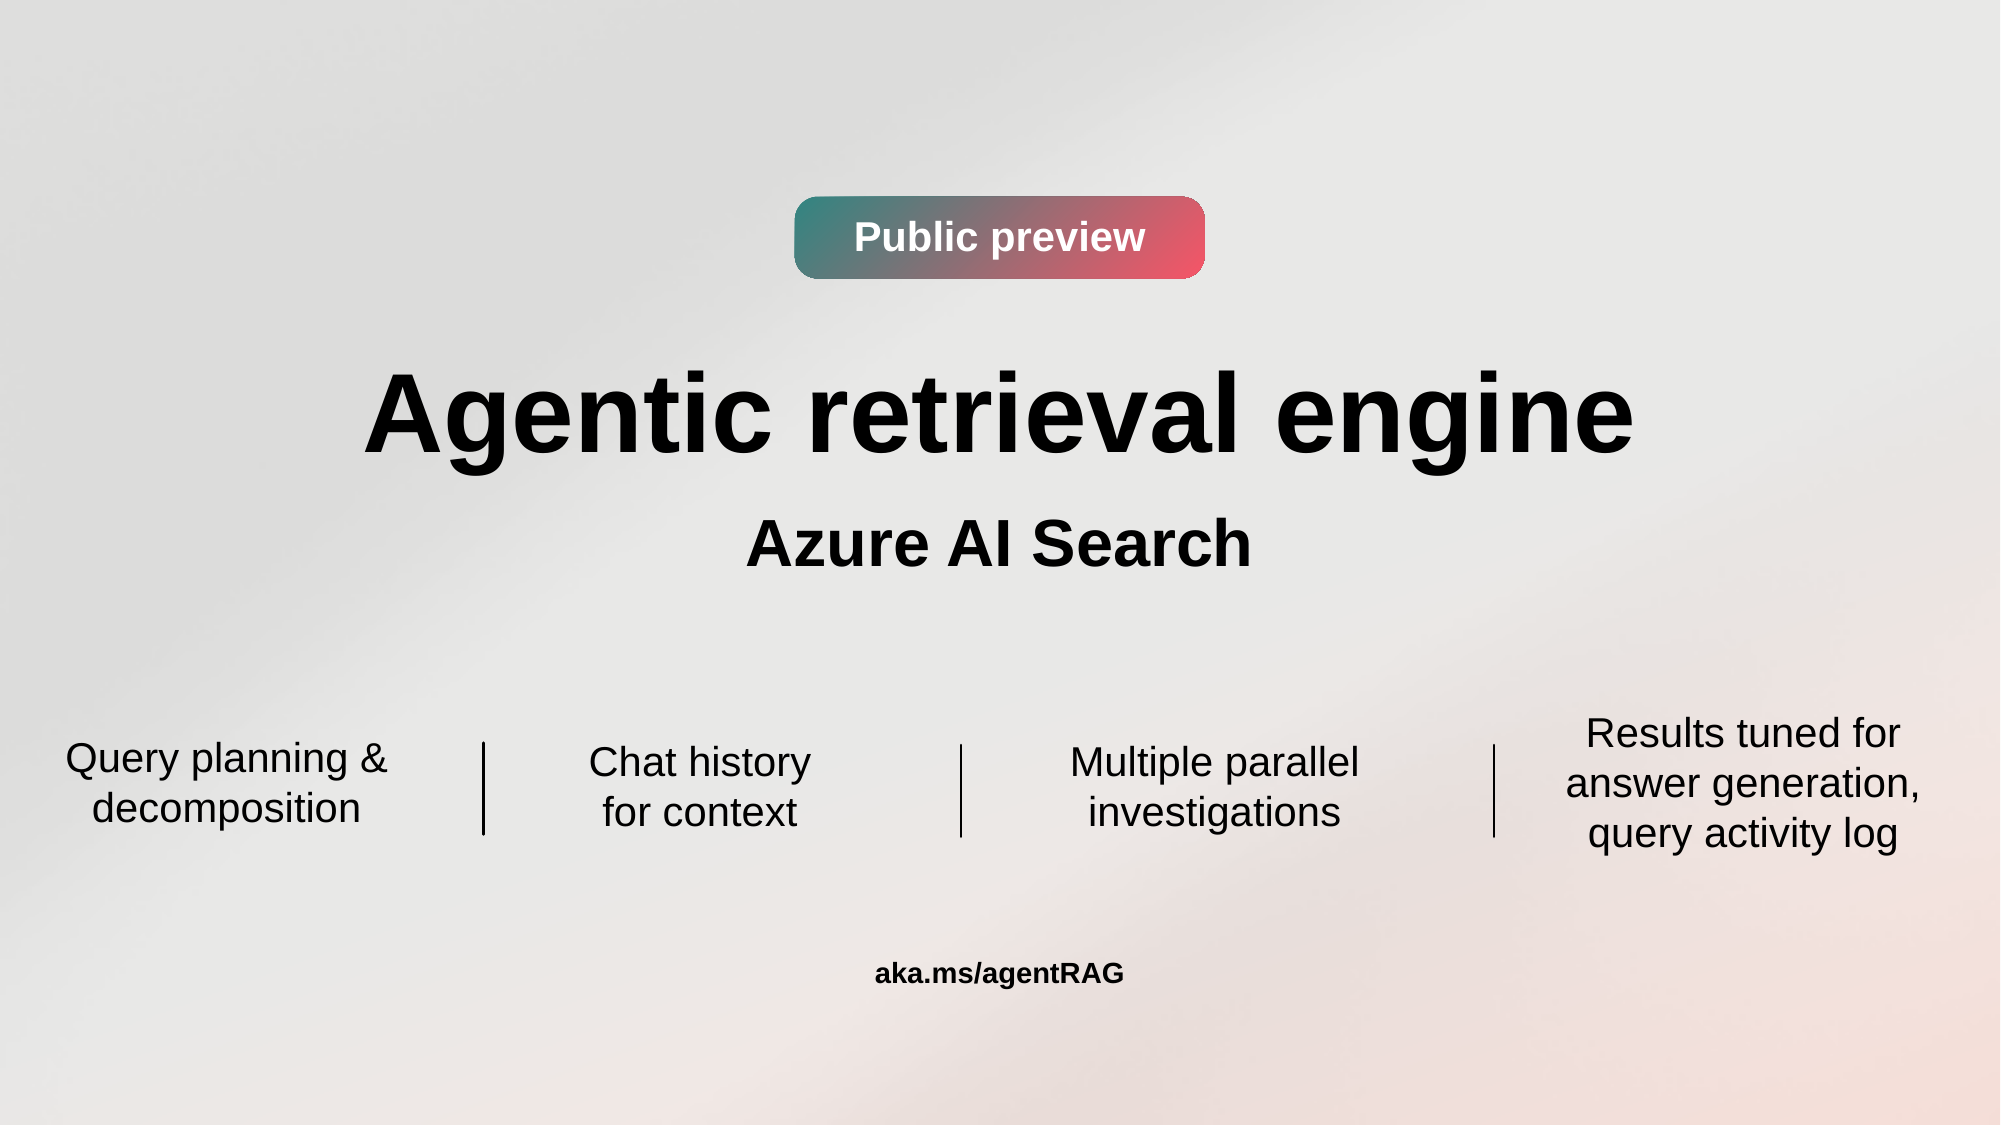

Agentic retrieval pupr announcement
Public preview
Agentic retrieval engine
Azure AI Search
Results tuned for answer generation, query activity log
Query planning & decomposition
Multiple parallel investigations
Chat history
for context
aka.ms/agentRAG